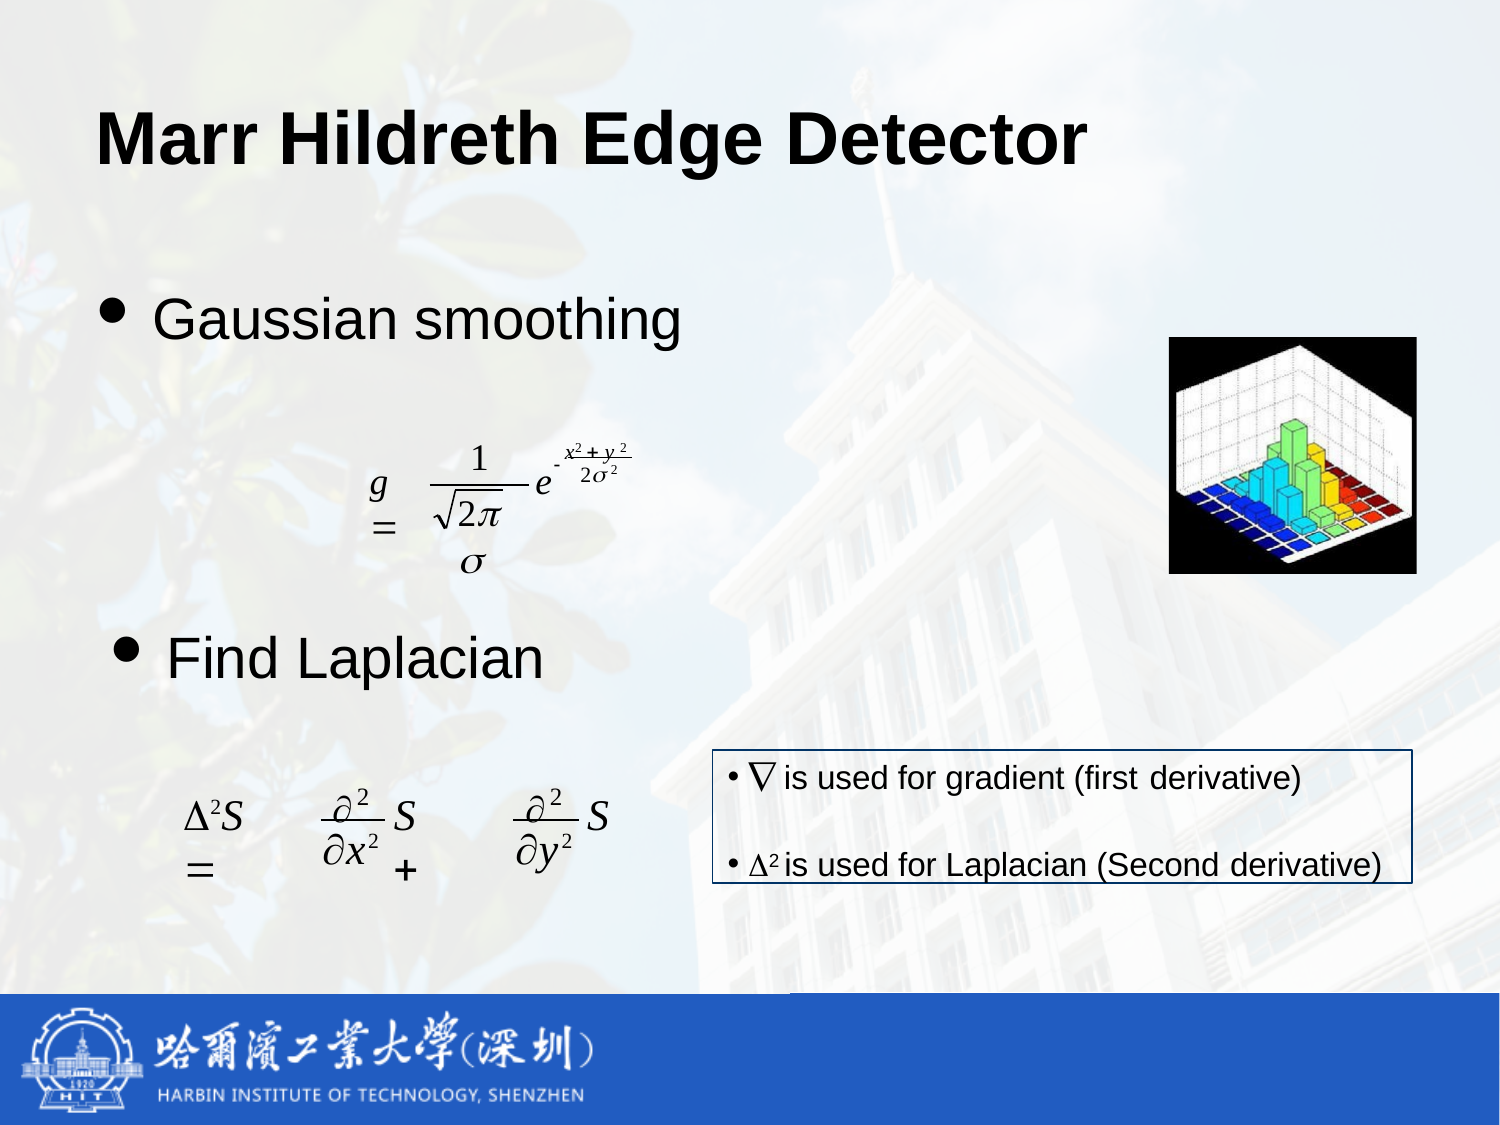

# Marr Hildreth Edge Detector
Gaussian smoothing

− x2 + y 2
1
g =
e
2σ 2

2πσ

Find Laplacian
∂2
∂2
∇ is used for gradient (first derivative)

Δ2 is used for Laplacian (Second derivative)
Δ2S =
S	+
S
∂x2
∂y2